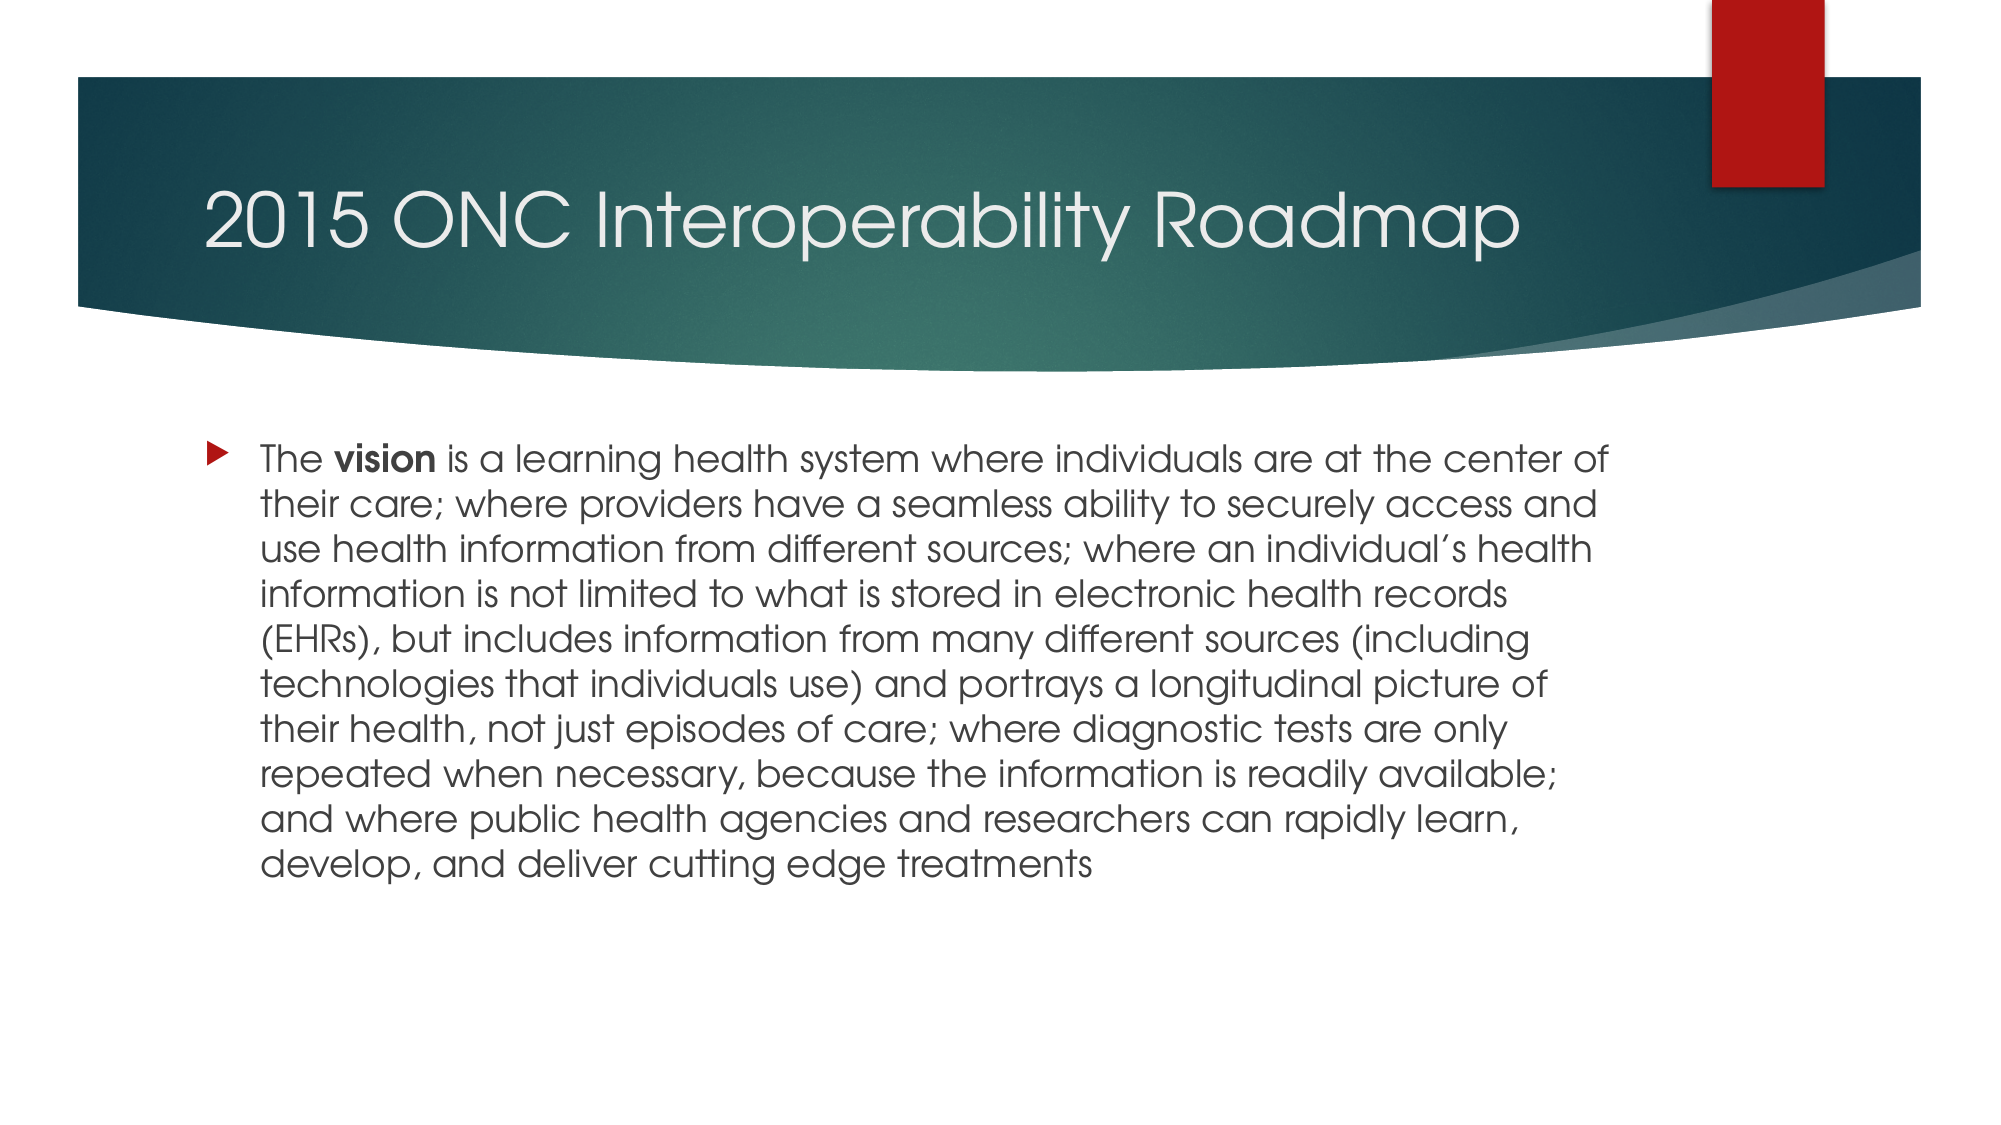

# 2015 ONC Interoperability Roadmap
The vision is a learning health system where individuals are at the center of their care; where providers have a seamless ability to securely access and use health information from different sources; where an individual’s health information is not limited to what is stored in electronic health records (EHRs), but includes information from many different sources (including technologies that individuals use) and portrays a longitudinal picture of their health, not just episodes of care; where diagnostic tests are only repeated when necessary, because the information is readily available; and where public health agencies and researchers can rapidly learn, develop, and deliver cutting edge treatments